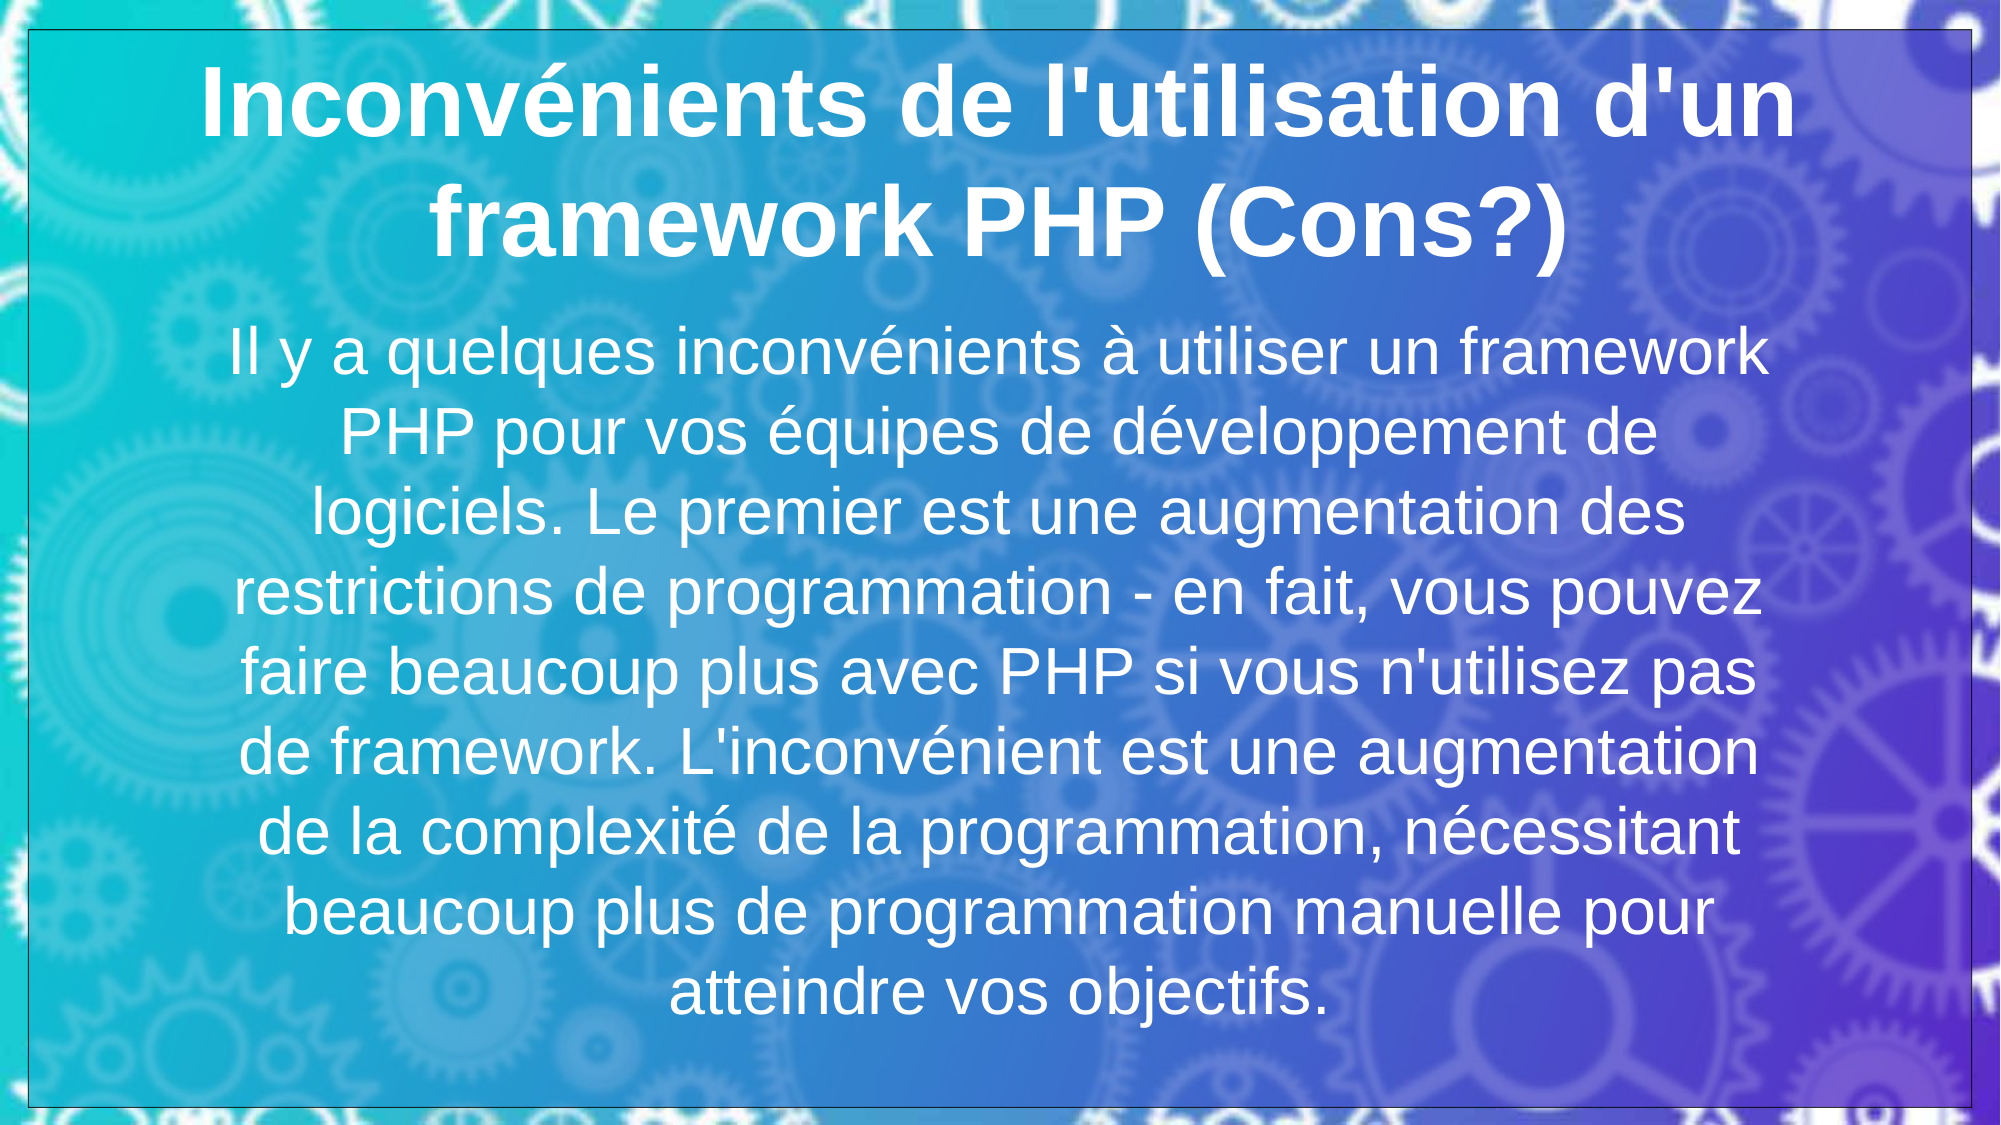

Inconvénients de l'utilisation d'un framework PHP (Cons?)
Il y a quelques inconvénients à utiliser un framework PHP pour vos équipes de développement de logiciels. Le premier est une augmentation des restrictions de programmation - en fait, vous pouvez faire beaucoup plus avec PHP si vous n'utilisez pas de framework. L'inconvénient est une augmentation de la complexité de la programmation, nécessitant beaucoup plus de programmation manuelle pour atteindre vos objectifs.